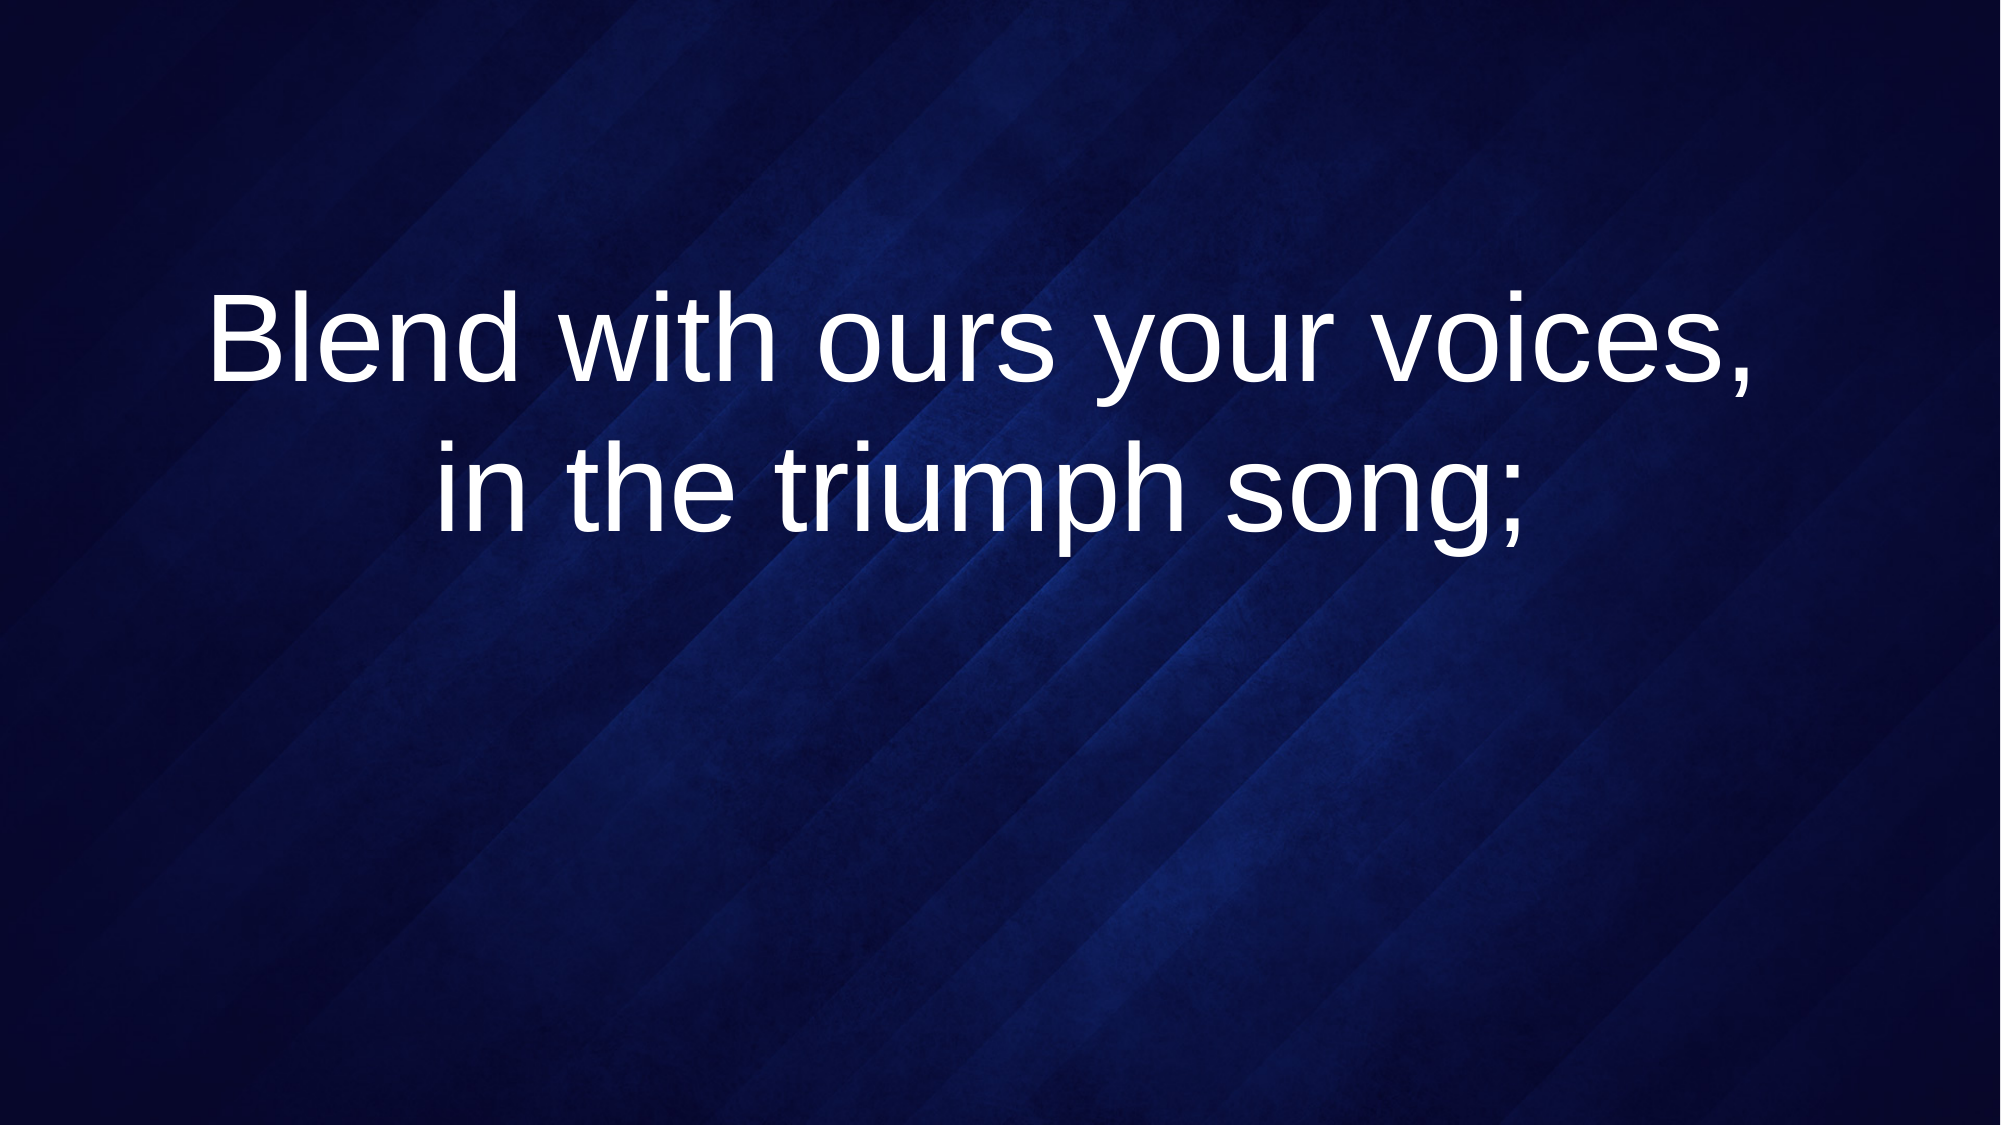

# Blend with ours your voices, in the triumph song;